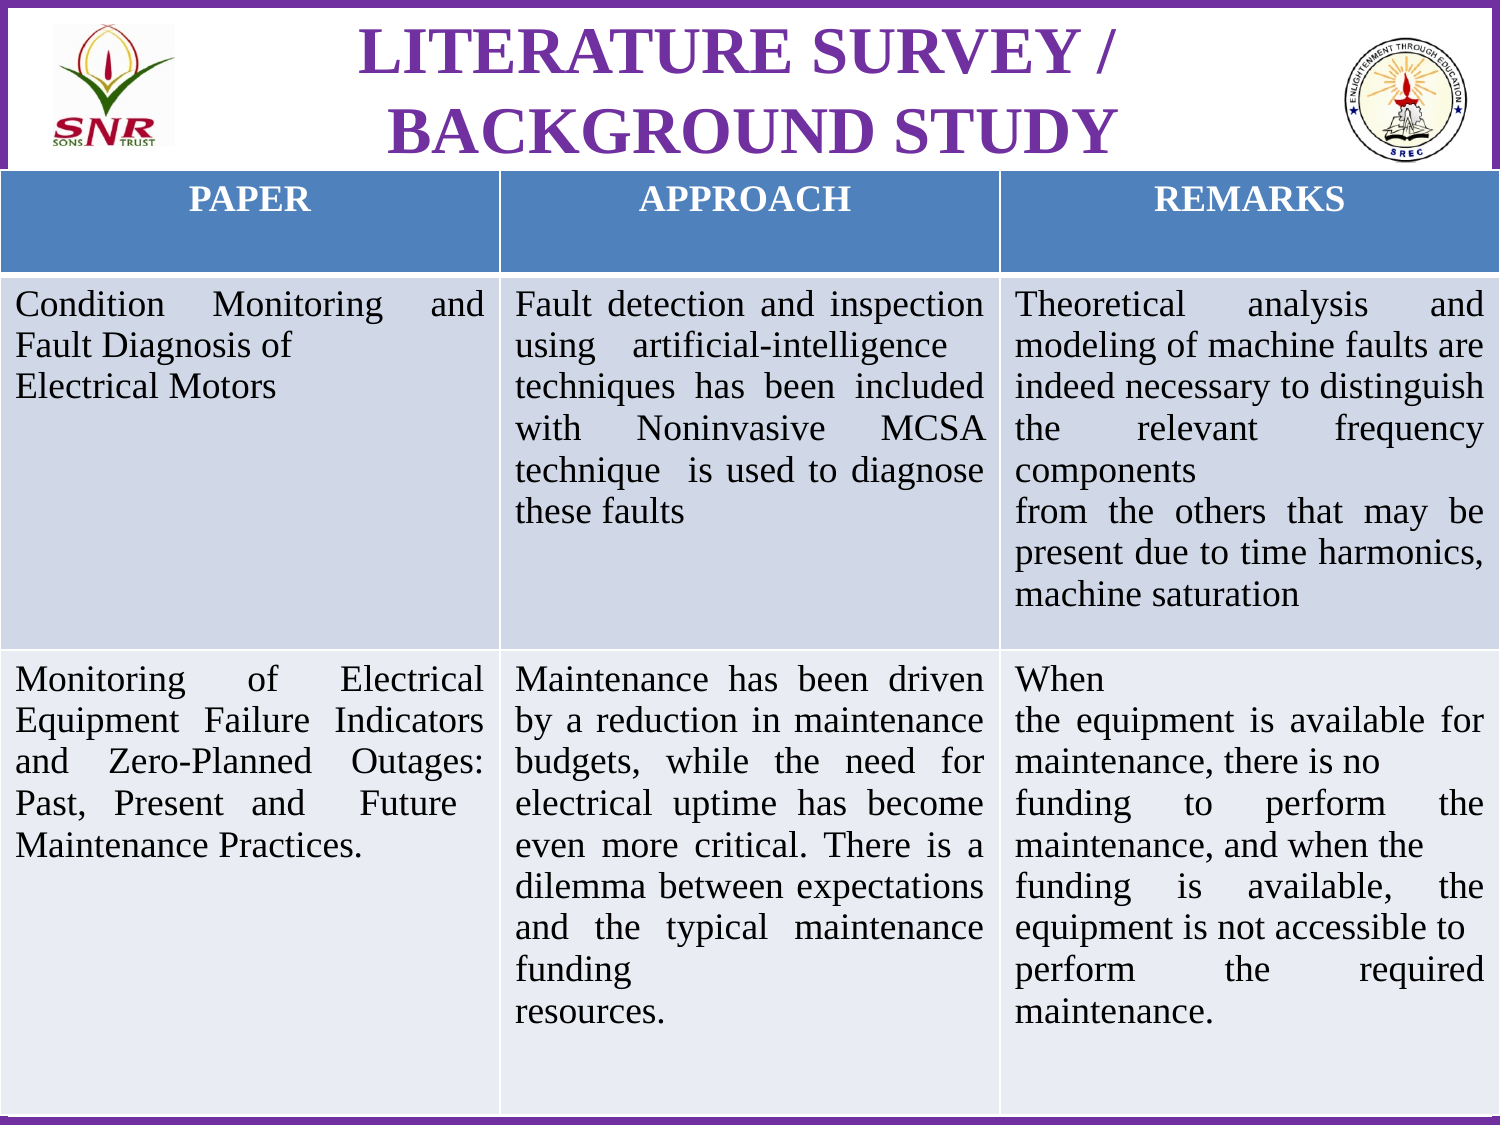

LITERATURE SURVEY /
 BACKGROUND STUDY

| PAPER | APPROACH | REMARKS |
| --- | --- | --- |
| Condition Monitoring and Fault Diagnosis of Electrical Motors | Fault detection and inspection using artificial-intelligence techniques has been included with Noninvasive MCSA technique is used to diagnose these faults | Theoretical analysis and modeling of machine faults are indeed necessary to distinguish the relevant frequency components from the others that may be present due to time harmonics, machine saturation |
| Monitoring of Electrical Equipment Failure Indicators and Zero-Planned Outages: Past, Present and Future Maintenance Practices. | Maintenance has been driven by a reduction in maintenance budgets, while the need for electrical uptime has become even more critical. There is a dilemma between expectations and the typical maintenance funding resources. | When the equipment is available for maintenance, there is no funding to perform the maintenance, and when the funding is available, the equipment is not accessible to perform the required maintenance. |

5/8/2021
MP-II
6